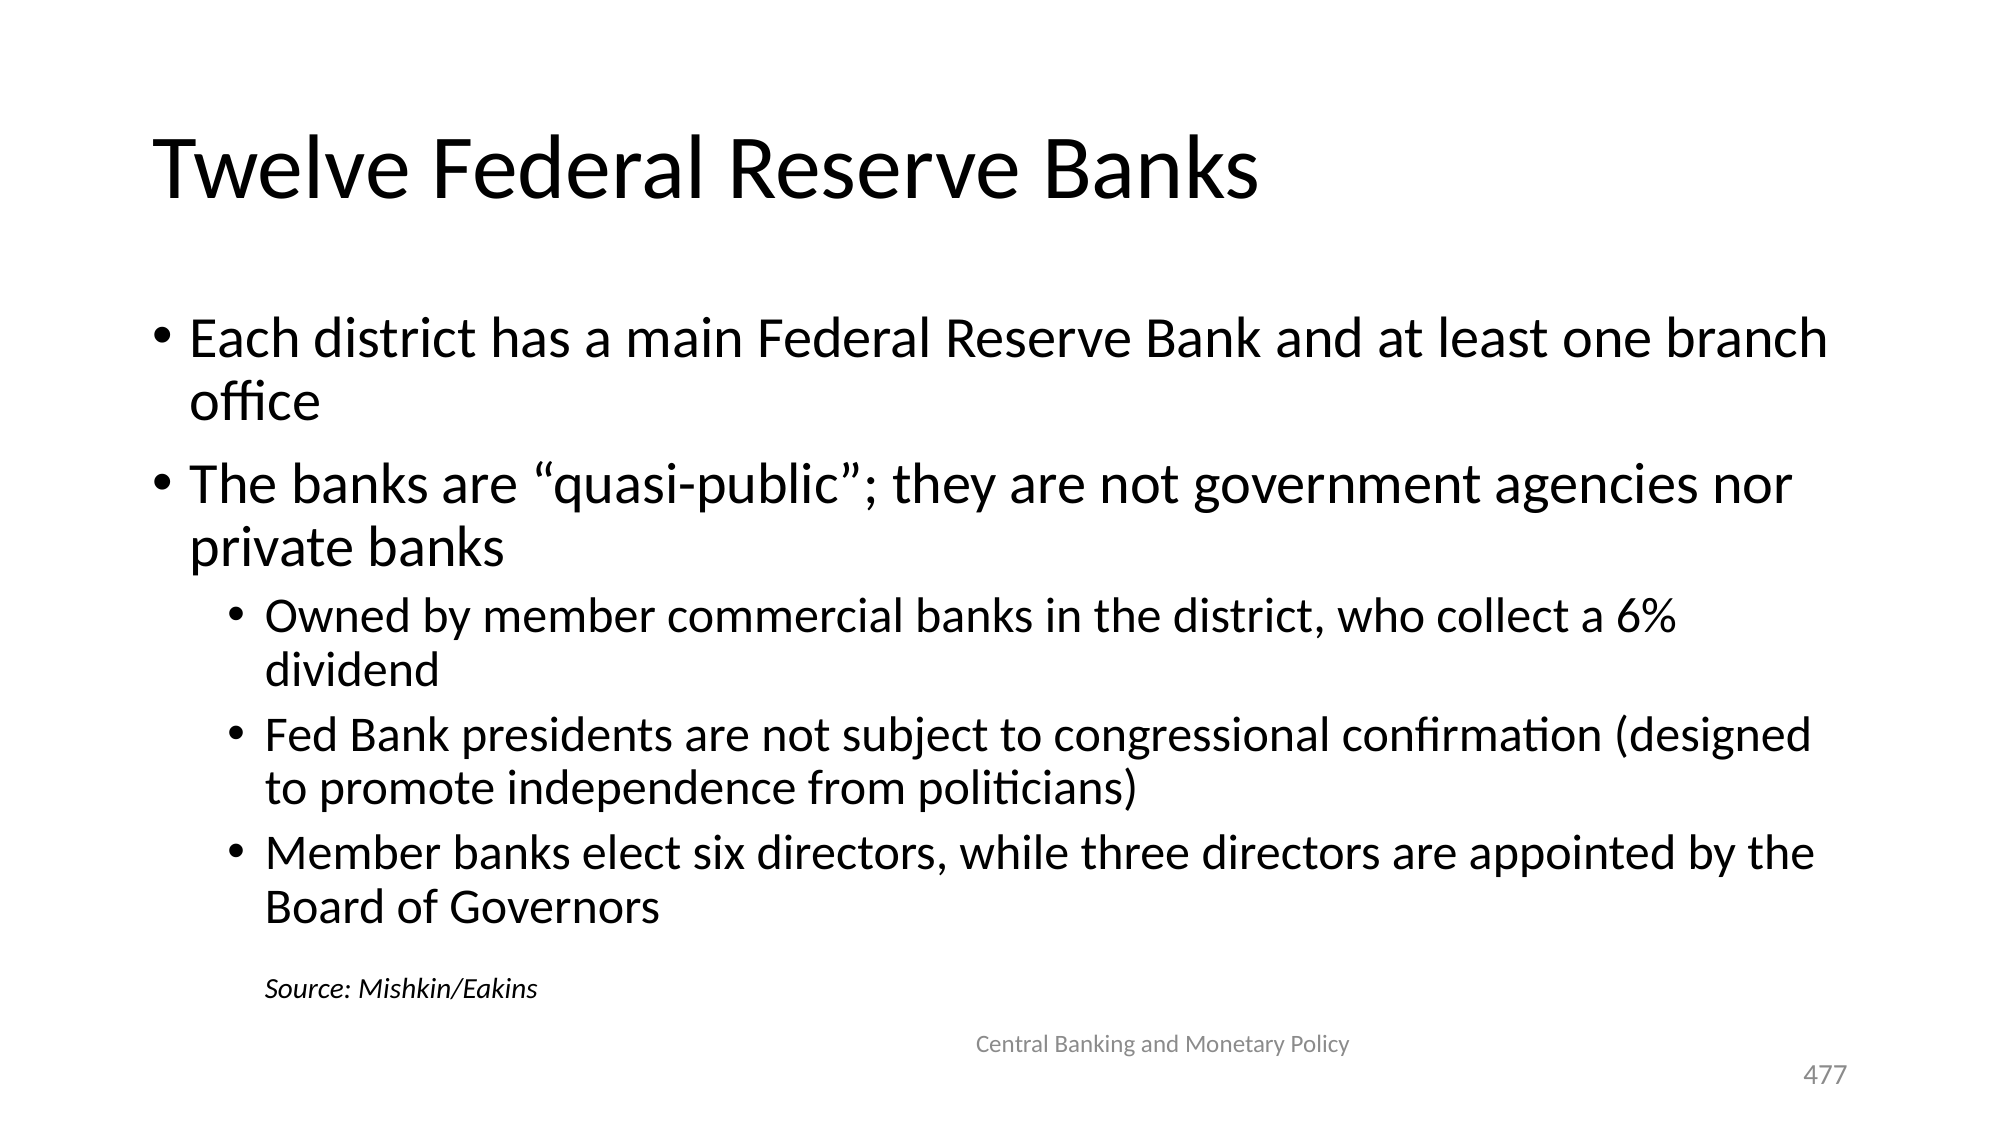

# Twelve Federal Reserve Banks
Each district has a main Federal Reserve Bank and at least one branch office
The banks are “quasi-public”; they are not government agencies nor private banks
Owned by member commercial banks in the district, who collect a 6% dividend
Fed Bank presidents are not subject to congressional confirmation (designed to promote independence from politicians)
Member banks elect six directors, while three directors are appointed by the Board of Governors
Source: Mishkin/Eakins
Central Banking and Monetary Policy
477